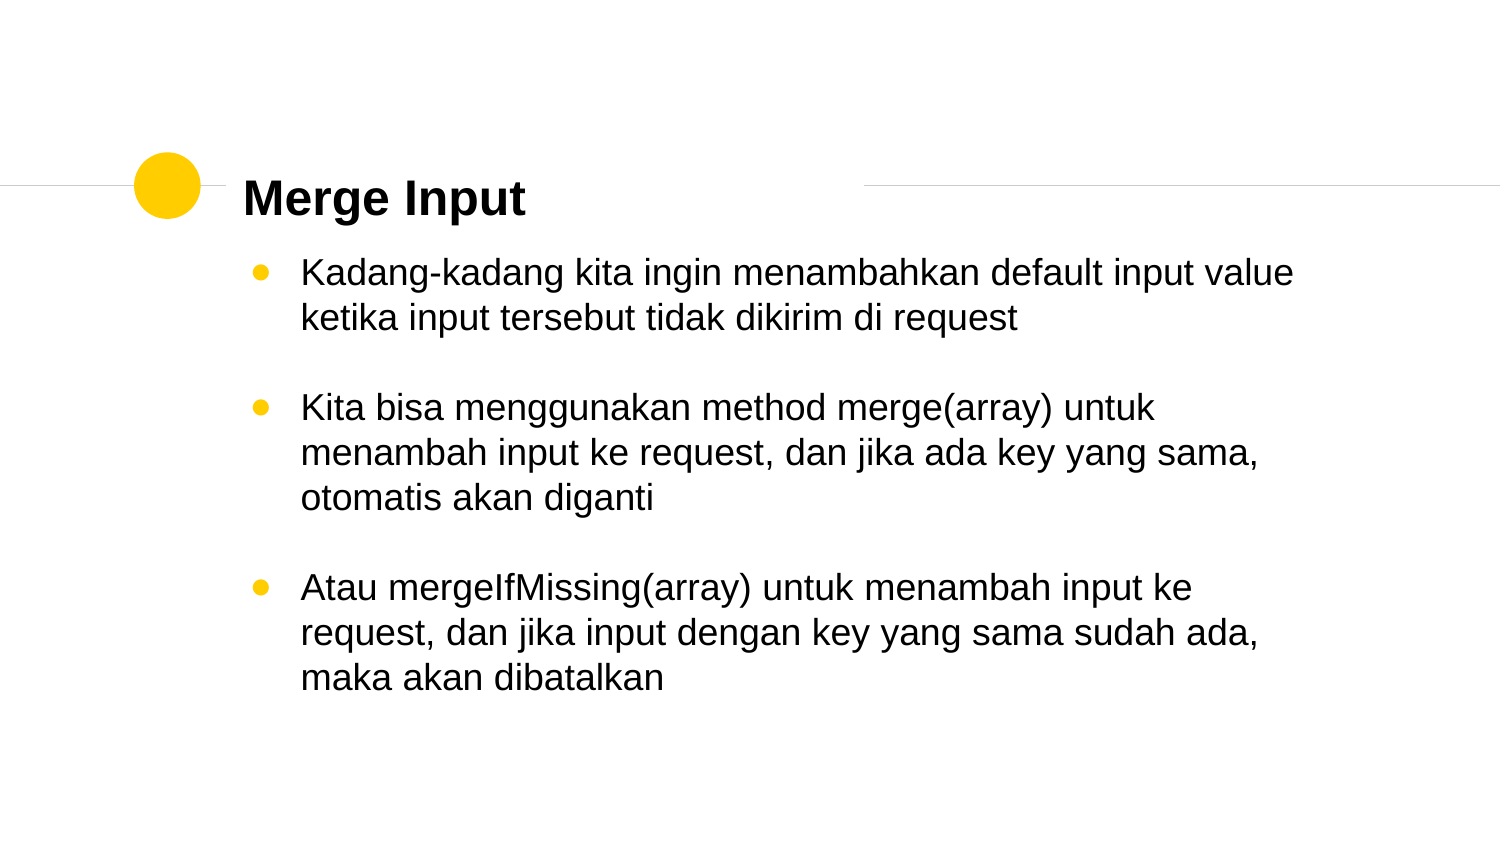

# Merge Input
Kadang-kadang kita ingin menambahkan default input value ketika input tersebut tidak dikirim di request

Kita bisa menggunakan method merge(array) untuk menambah input ke request, dan jika ada key yang sama, otomatis akan diganti

Atau mergeIfMissing(array) untuk menambah input ke request, dan jika input dengan key yang sama sudah ada, maka akan dibatalkan